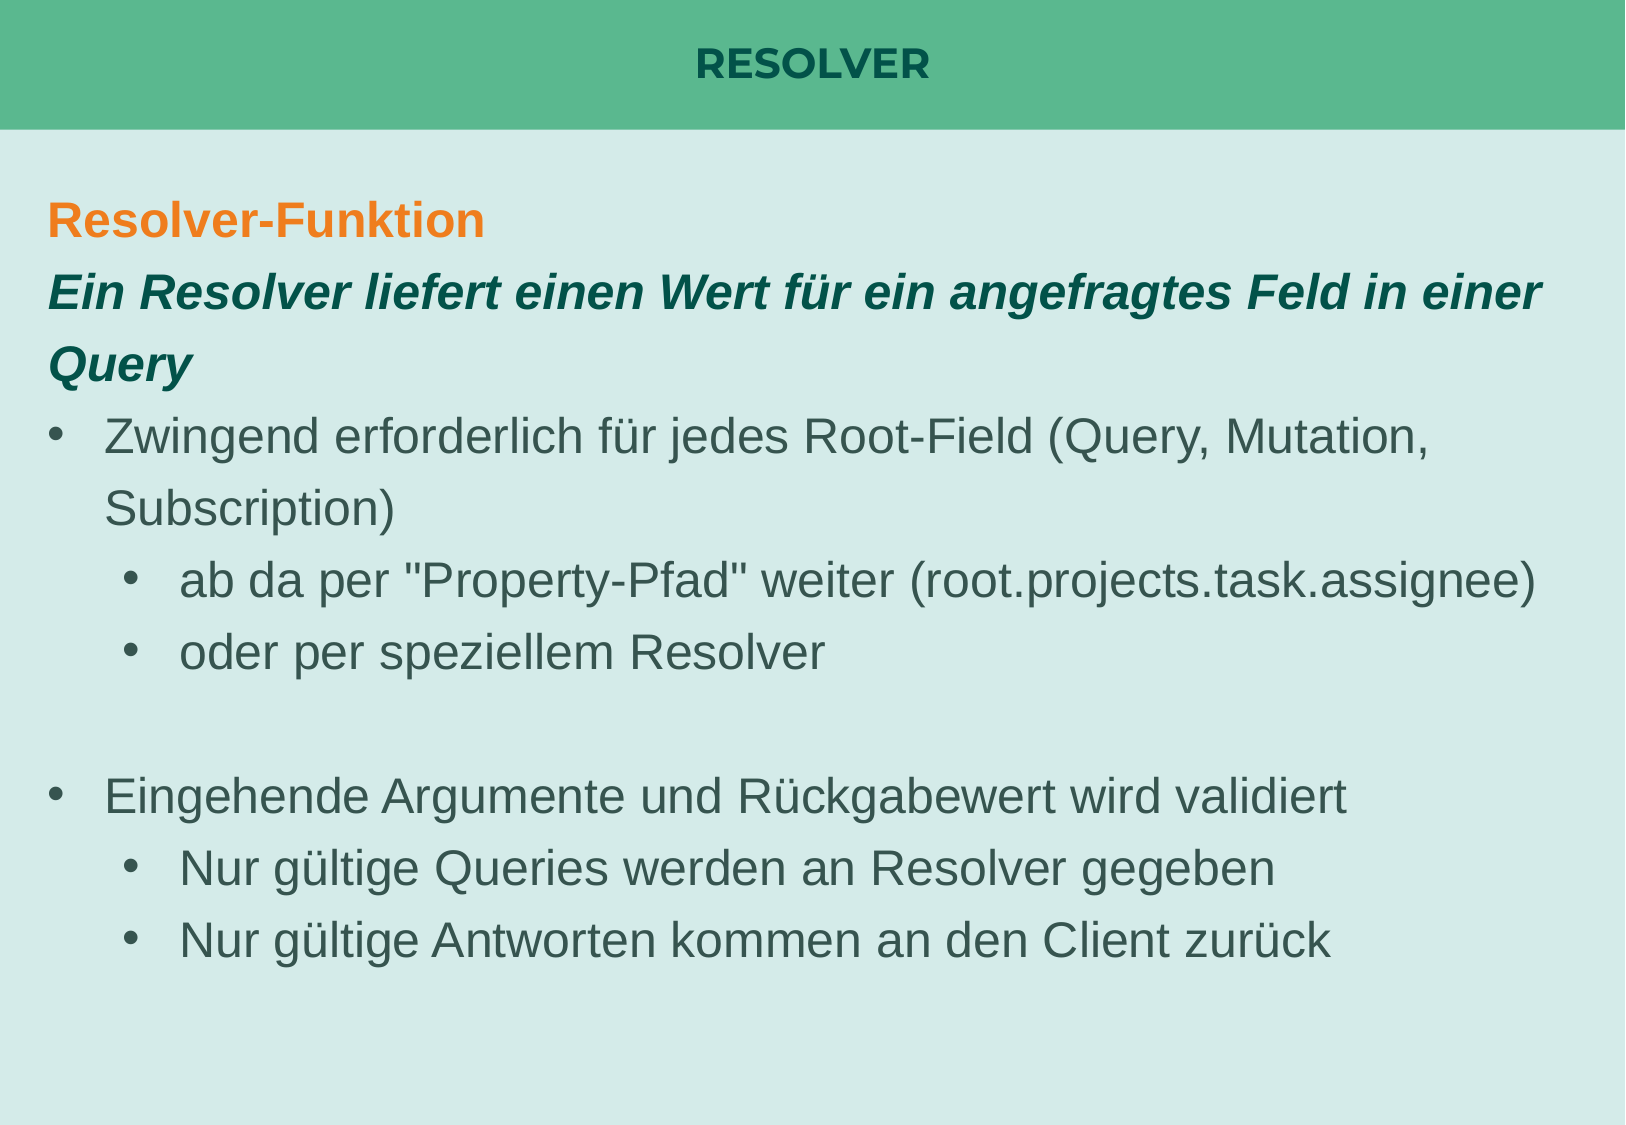

# Resolver
Resolver-Funktion
Ein Resolver liefert einen Wert für ein angefragtes Feld in einer Query
Zwingend erforderlich für jedes Root-Field (Query, Mutation, Subscription)
ab da per "Property-Pfad" weiter (root.projects.task.assignee)
oder per speziellem Resolver

Eingehende Argumente und Rückgabewert wird validiert
Nur gültige Queries werden an Resolver gegeben
Nur gültige Antworten kommen an den Client zurück